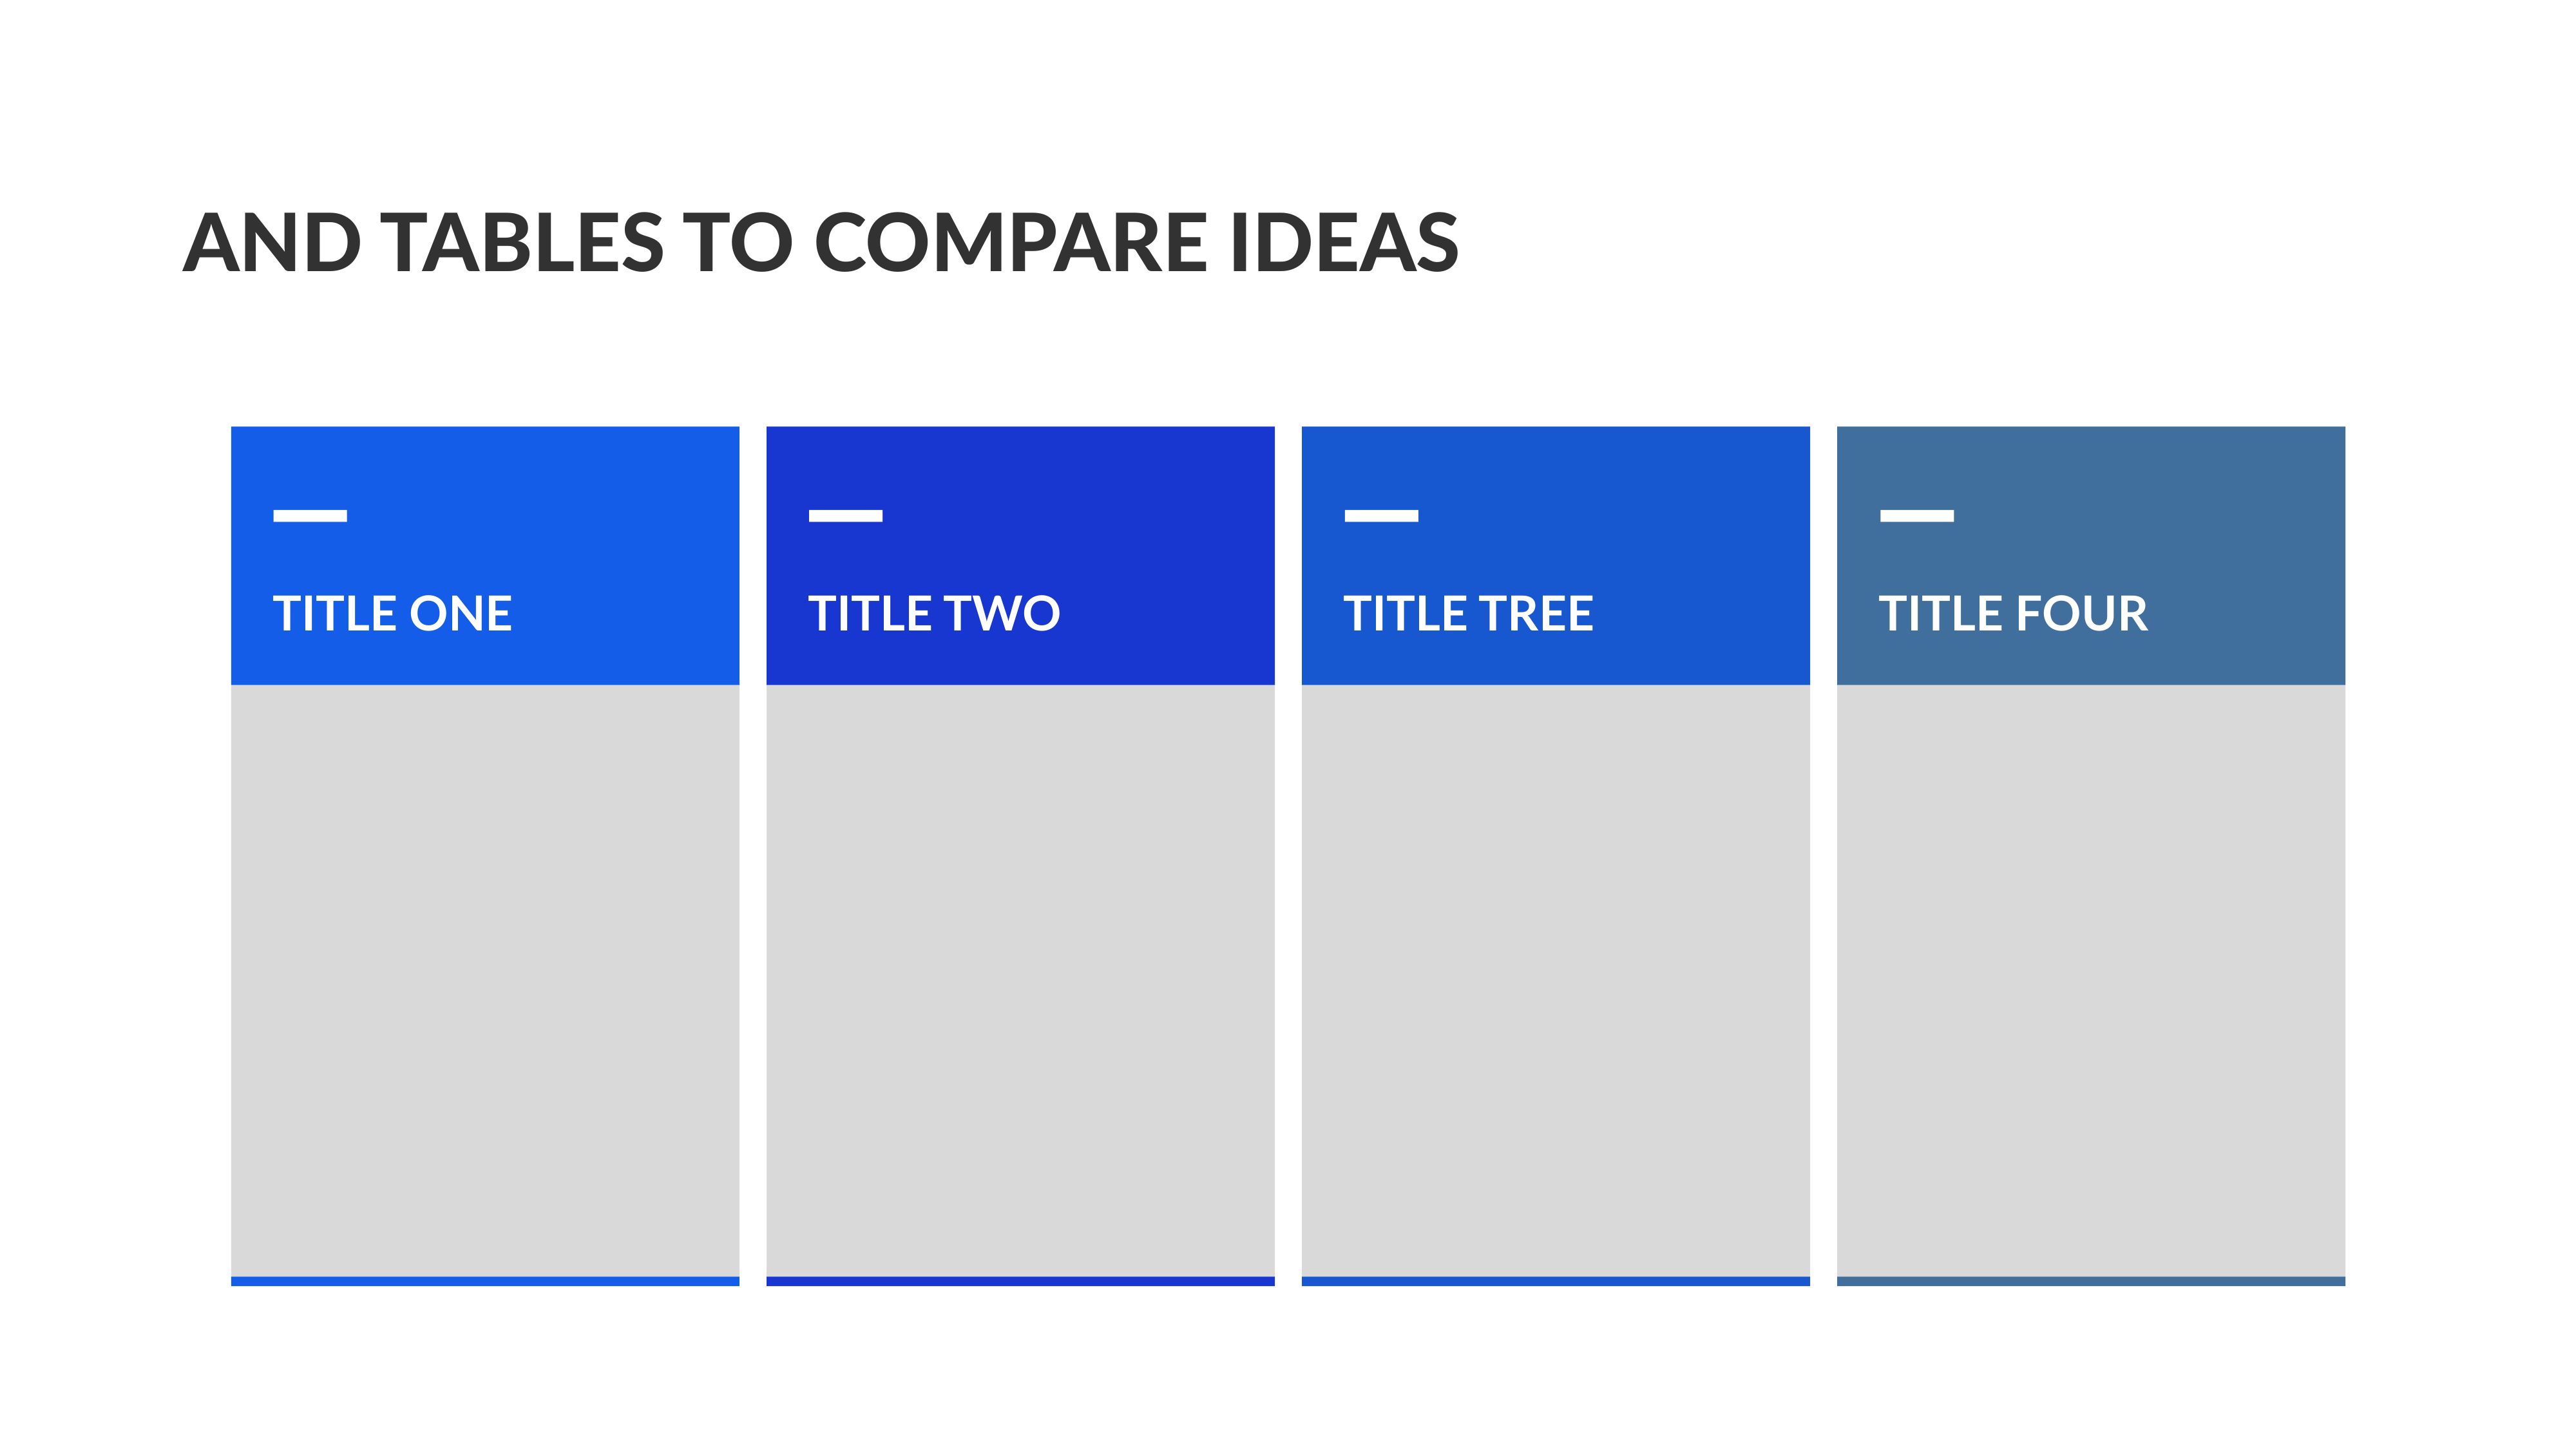

AND TABLES TO COMPARE IDEAS

TITLE ONE
TITLE TWO
TITLE TREE
TITLE FOUR